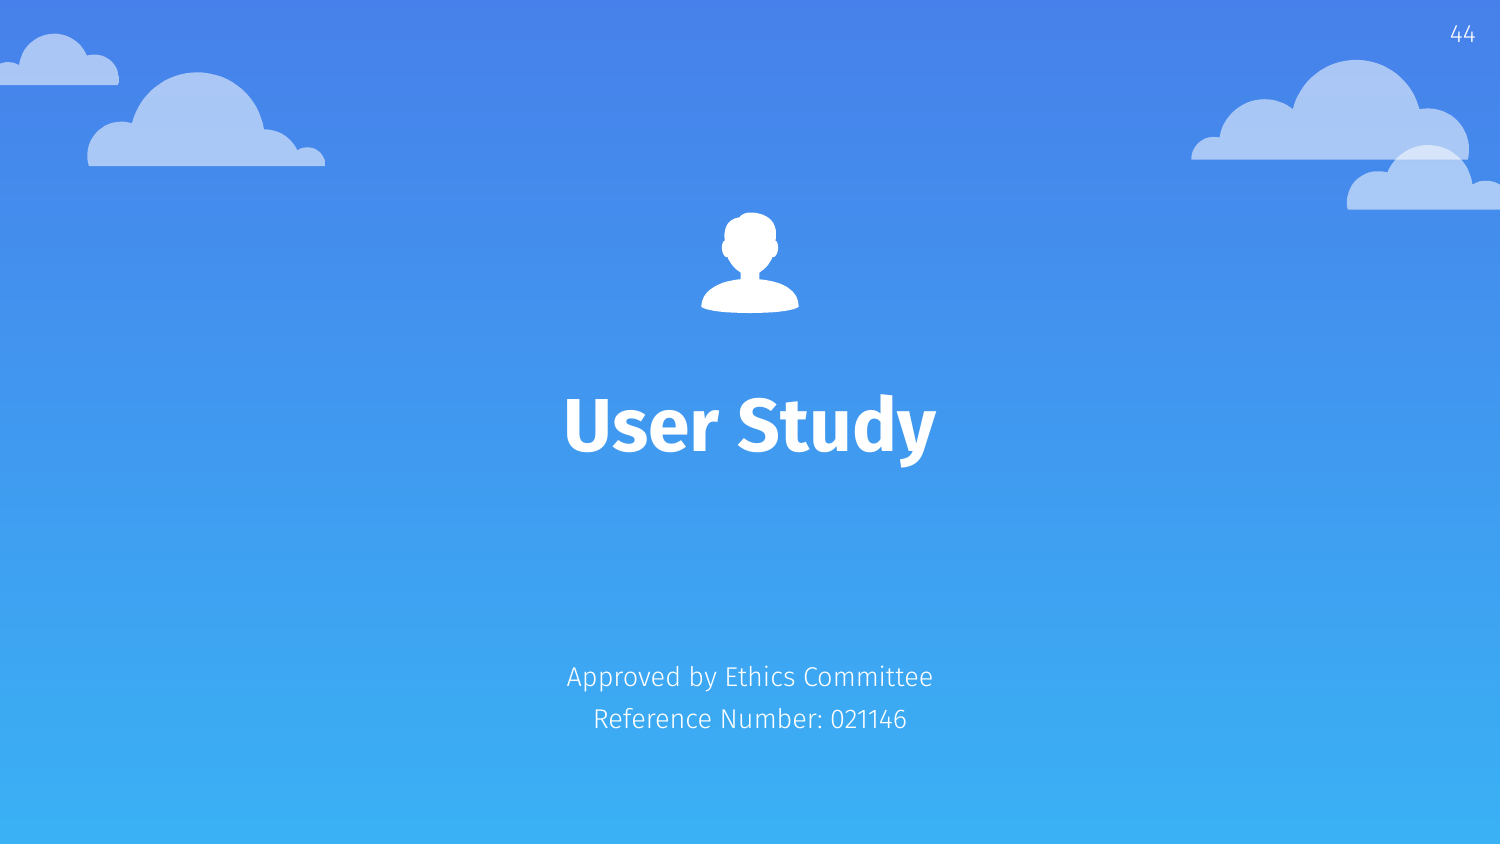

44

User Study

Approved by Ethics Committee
Reference Number: 021146